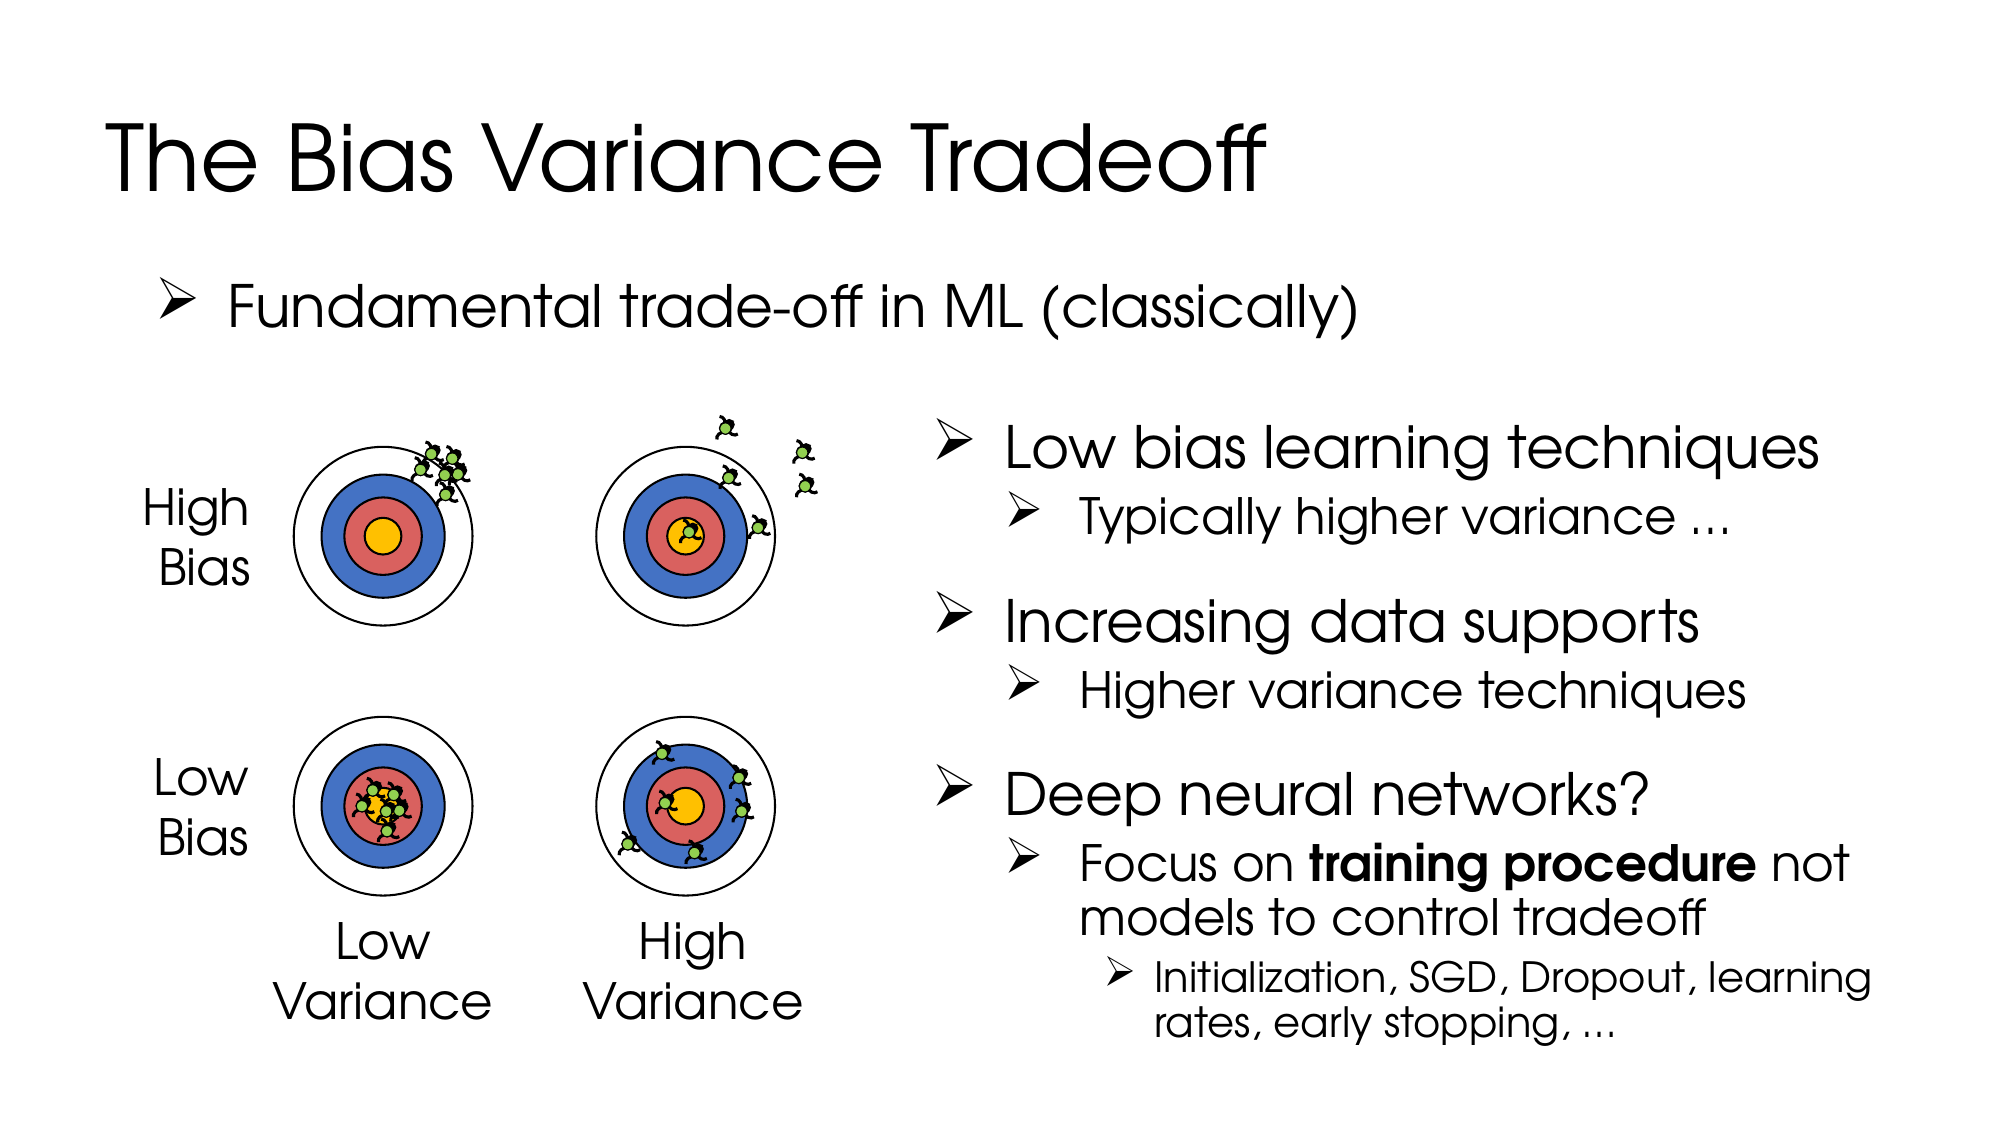

# The Bias Variance Tradeoff
Fundamental trade-off in ML (classically)
Low bias learning techniques
Typically higher variance …
Increasing data supports
Higher variance techniques
Deep neural networks?
Focus on training procedure not models to control tradeoff
Initialization, SGD, Dropout, learning rates, early stopping, …

High
Bias
Low
Bias

Low
Variance
High
Variance